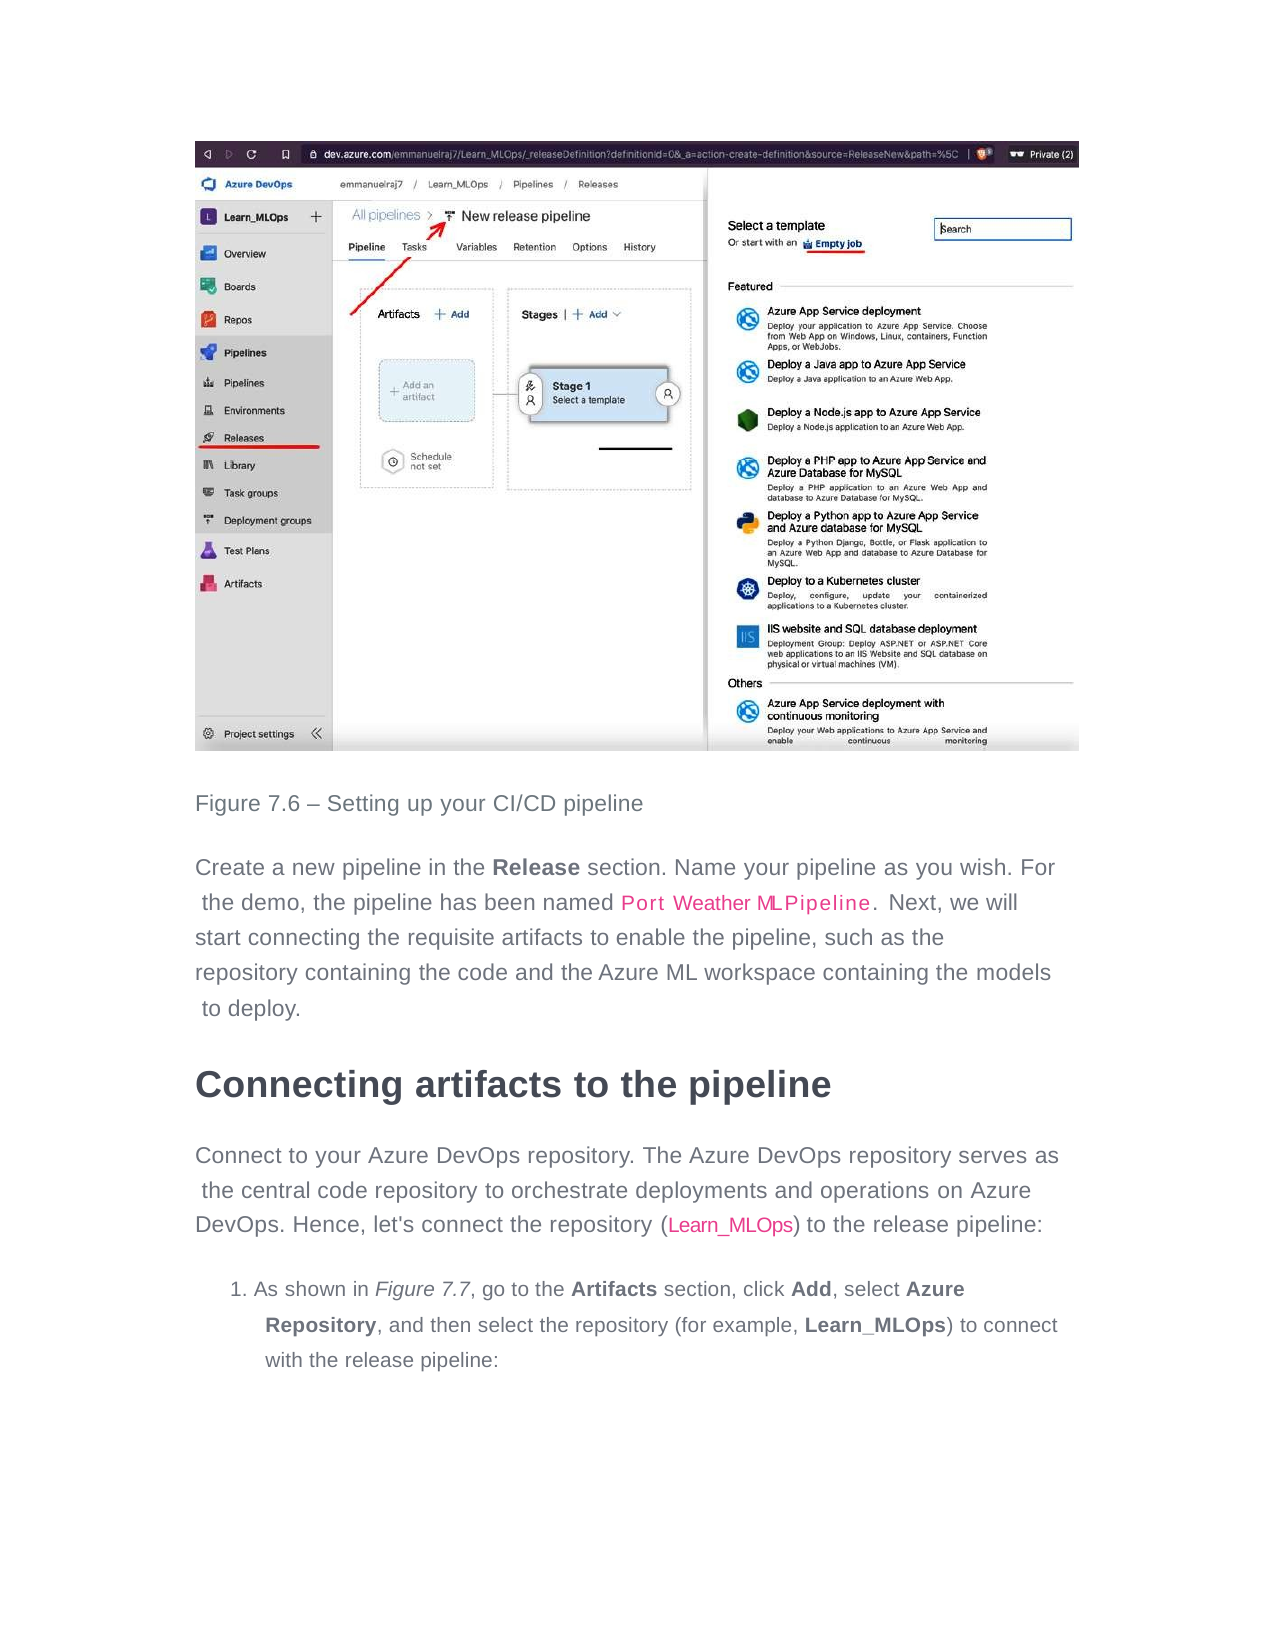

Figure 7.6 – Setting up your CI/CD pipeline

Create a new pipeline in the Release section. Name your pipeline as you wish. For  the demo, the pipeline has been named Port Weather ML Pipeline. Next, we will  start connecting the requisite artifacts to enable the pipeline, such as the  repository containing the code and the Azure ML workspace containing the models  to deploy.

Connecting artifacts to the pipeline
Connect to your Azure DevOps repository. The Azure DevOps repository serves as  the central code repository to orchestrate deployments and operations on Azure  DevOps. Hence, let's connect the repository (Learn_MLOps) to the release pipeline:

1. As shown in Figure 7.7, go to the Artifacts section, click Add, select Azure  Repository, and then select the repository (for example, Learn_MLOps) to connect  with the release pipeline: